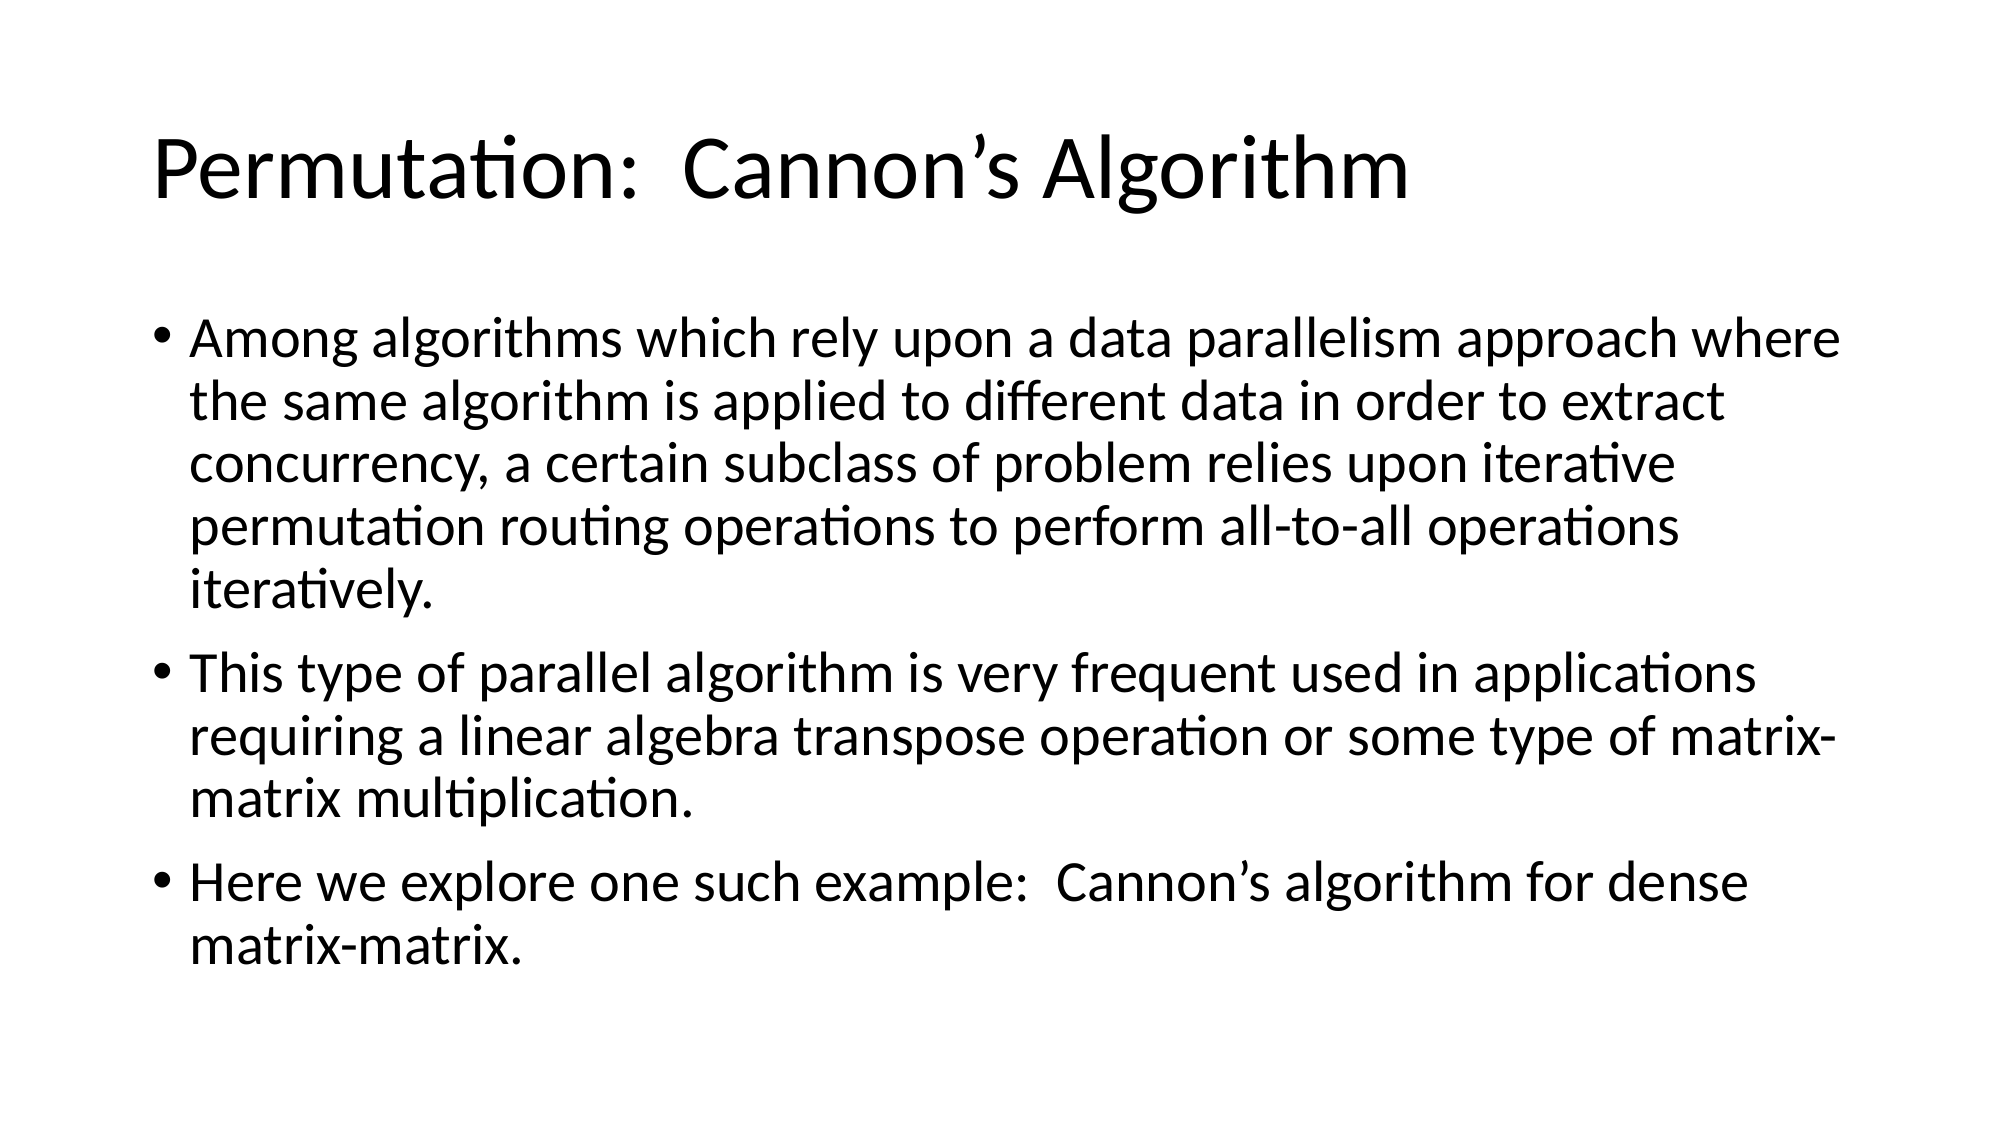

# Permutation:  Cannon’s Algorithm
Among algorithms which rely upon a data parallelism approach where the same algorithm is applied to different data in order to extract concurrency, a certain subclass of problem relies upon iterative permutation routing operations to perform all-to-all operations iteratively.
This type of parallel algorithm is very frequent used in applications requiring a linear algebra transpose operation or some type of matrix-matrix multiplication.
Here we explore one such example:  Cannon’s algorithm for dense matrix-matrix.